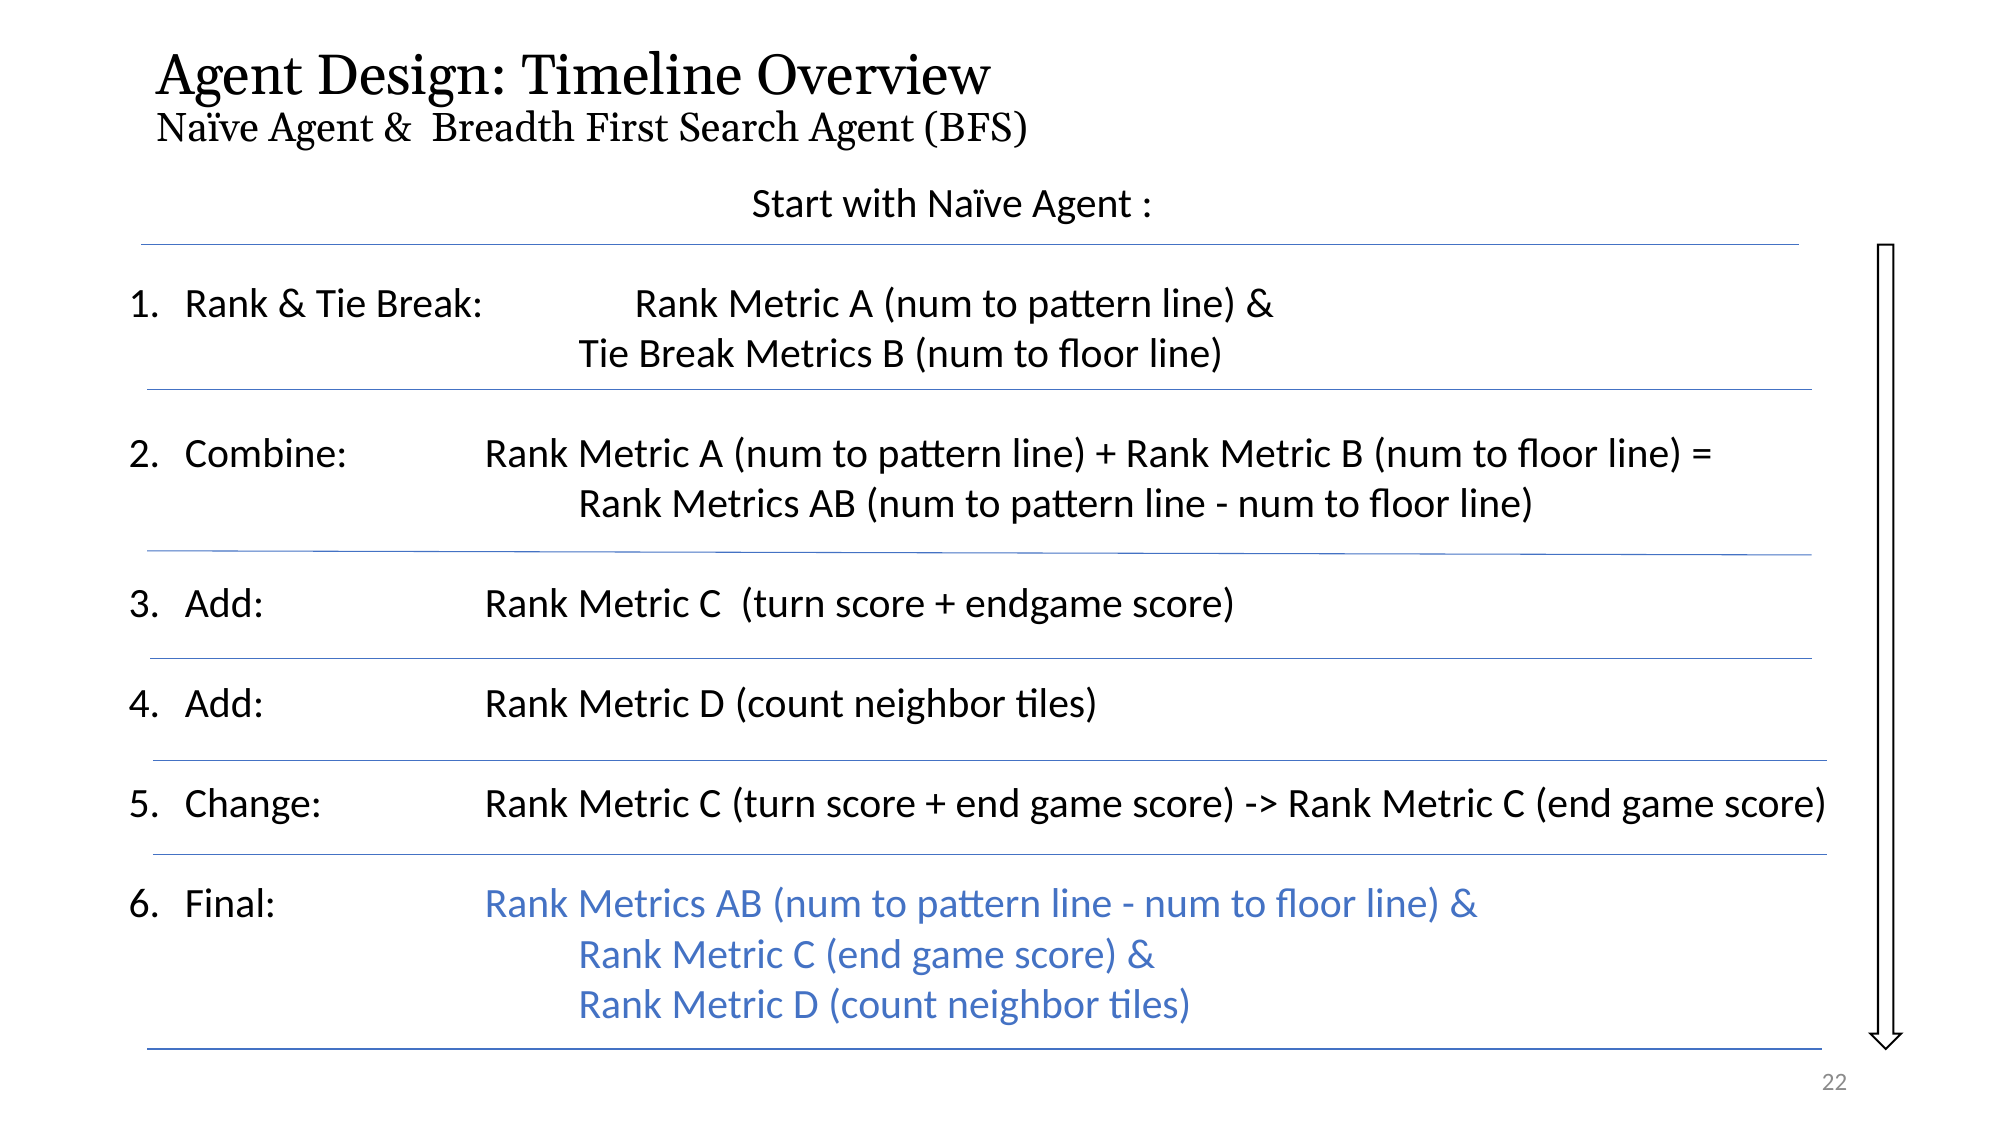

# Agent Design: Timeline Overview Naïve Agent &  Breadth First Search Agent (BFS)
Start with Naïve Agent :

Rank & Tie Break: 	Rank Metric A (num to pattern line) &
		Tie Break Metrics B (num to floor line)

Combine:  	Rank Metric A (num to pattern line) + Rank Metric B (num to floor line) =
			Rank Metrics AB (num to pattern line - num to floor line)

Add: 		Rank Metric C  (turn score + endgame score)

Add: 		Rank Metric D (count neighbor tiles)

Change: 		Rank Metric C (turn score + end game score) -> Rank Metric C (end game score)

Final:		Rank Metrics AB (num to pattern line - num to floor line) &
	Rank Metric C (end game score) &
	Rank Metric D (count neighbor tiles)

22